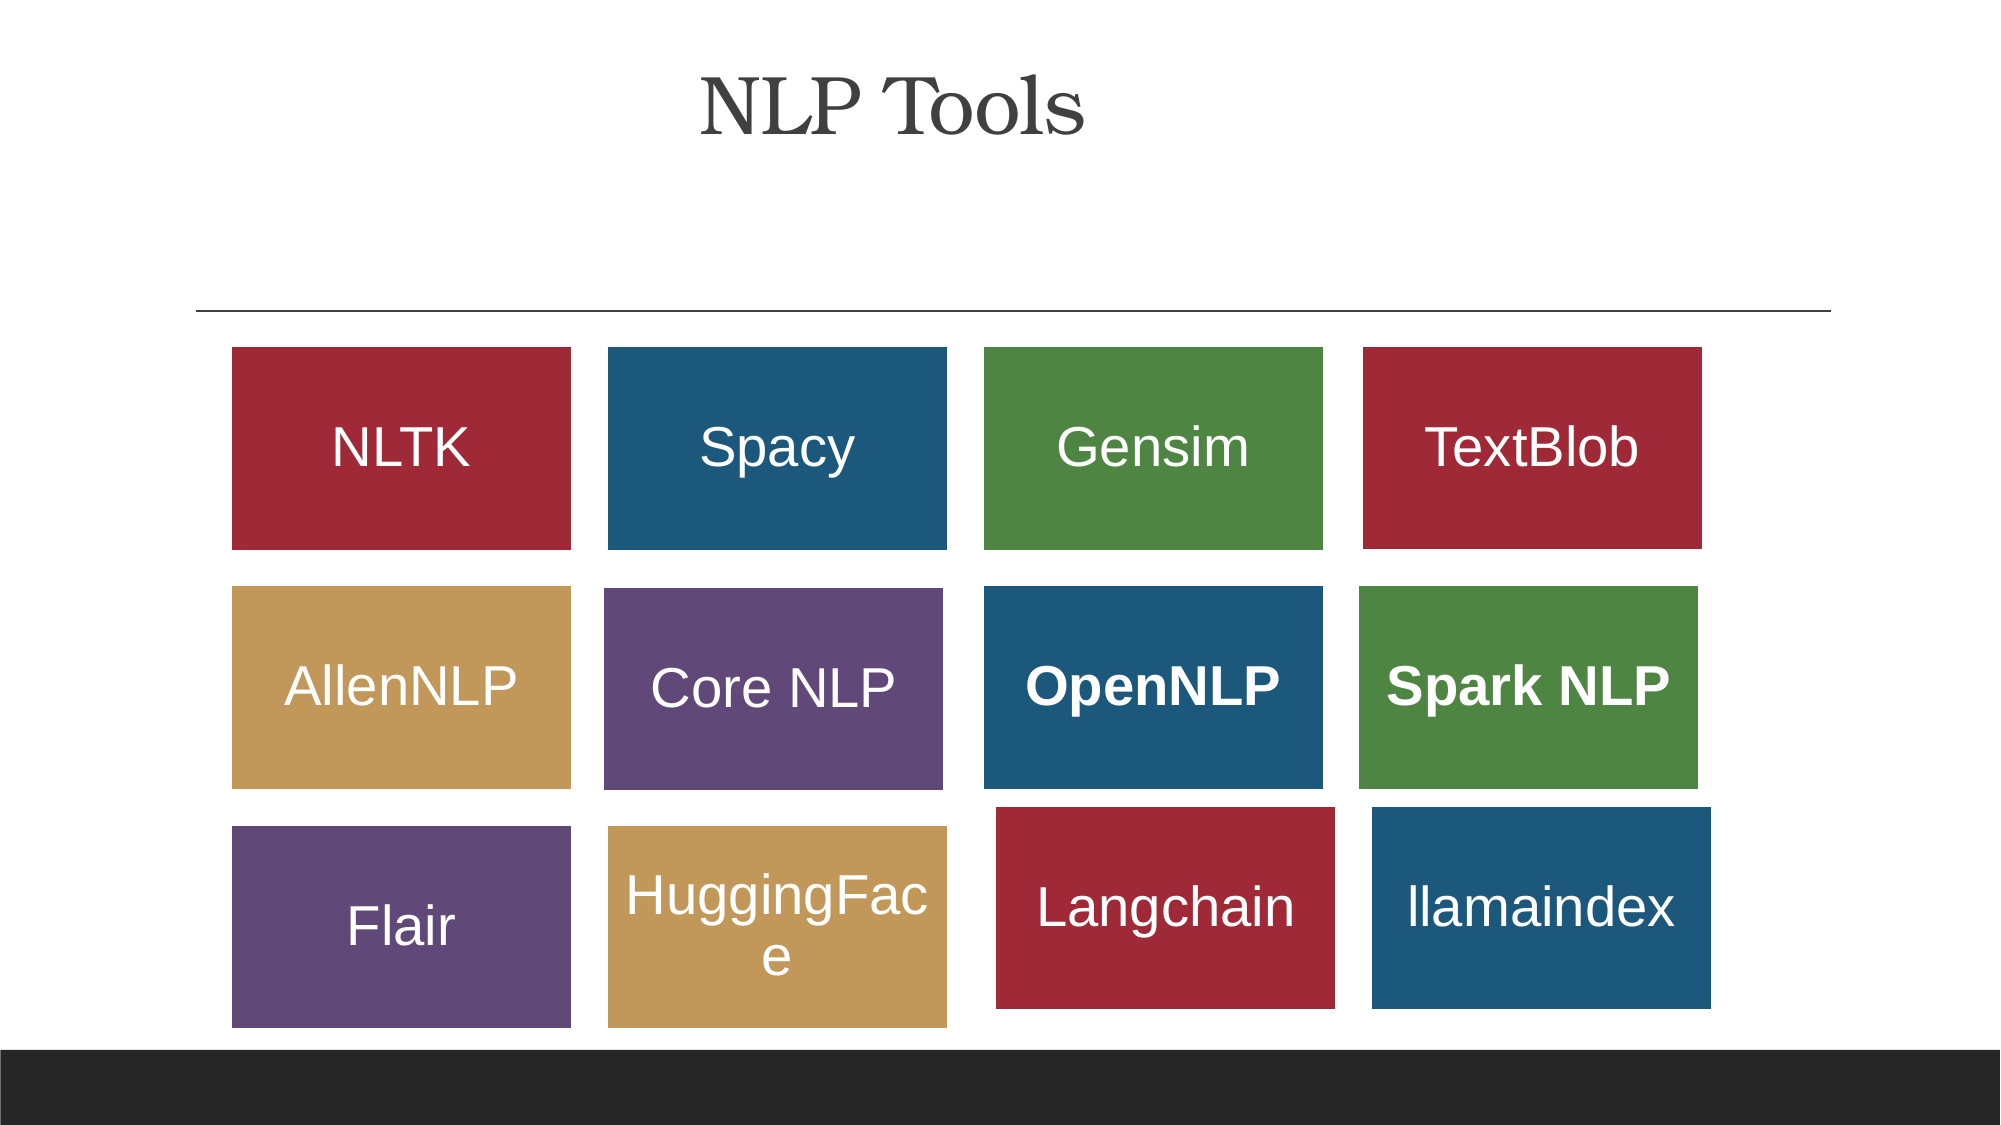

# NLP Tools
NLTK
Spacy
Gensim
Core NLP
AllenNLP
TextBlob
OpenNLP
Spark NLP
Flair
HuggingFace
Langchain
llamaindex